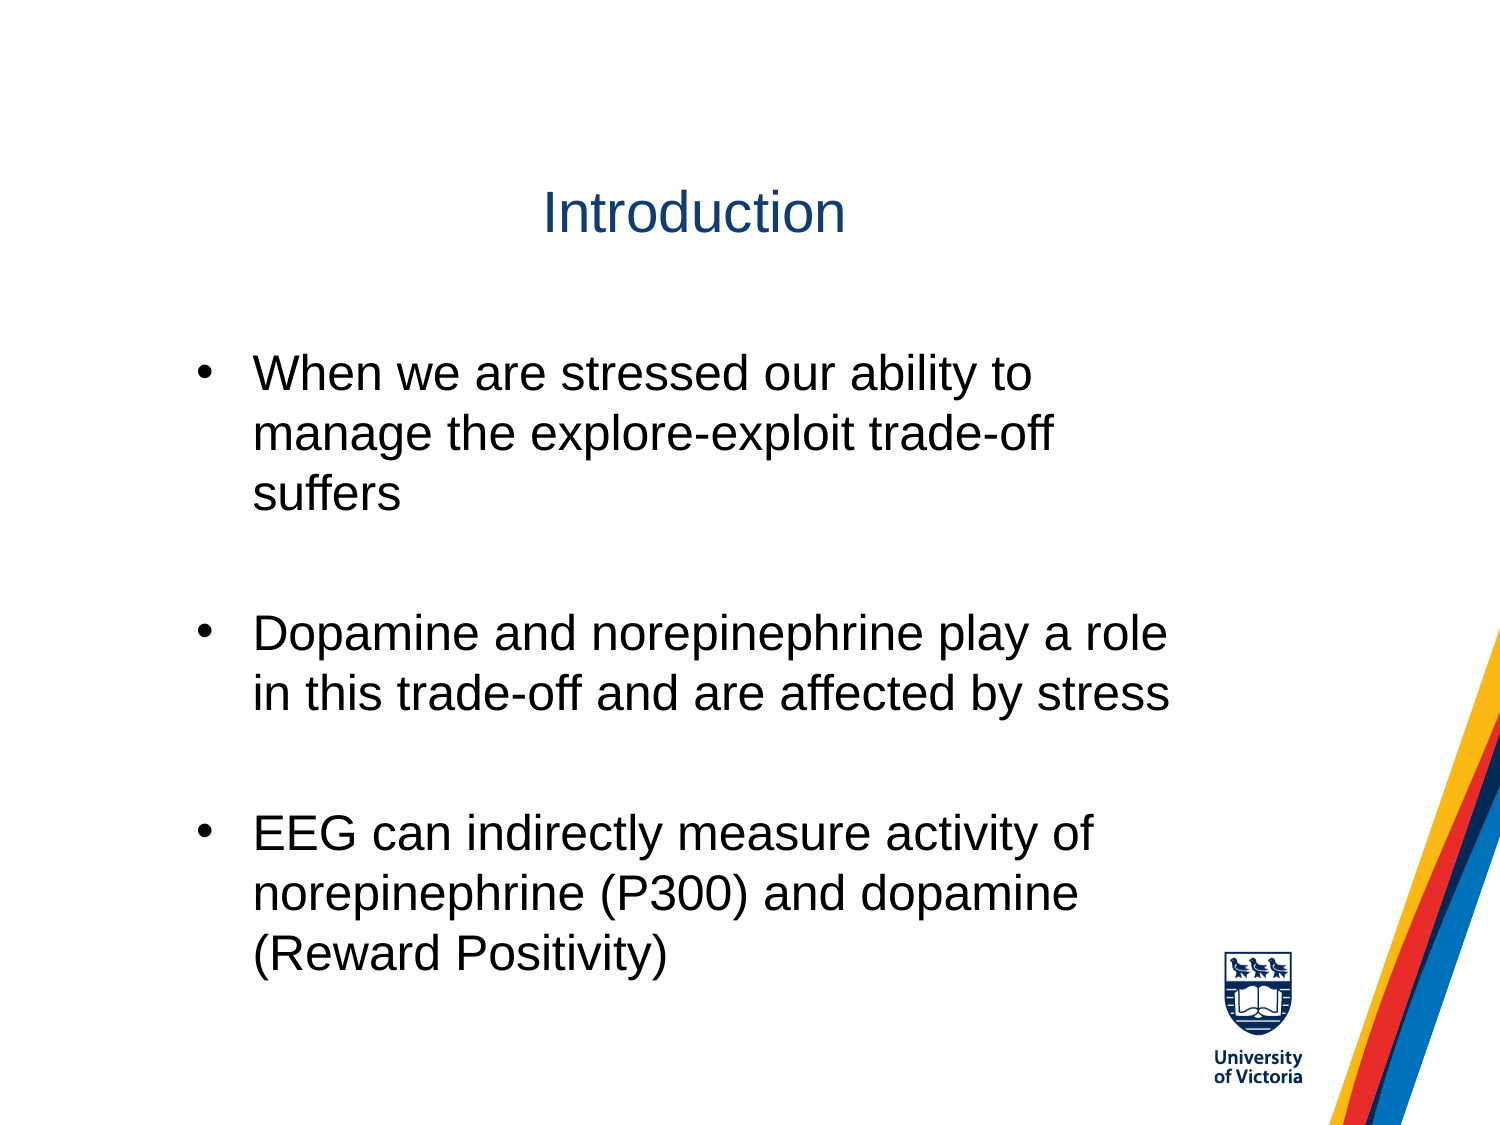

# Introduction
When we are stressed our ability to manage the explore-exploit trade-off suffers

Dopamine and norepinephrine play a role in this trade-off and are affected by stress

EEG can indirectly measure activity of norepinephrine (P300) and dopamine (Reward Positivity)